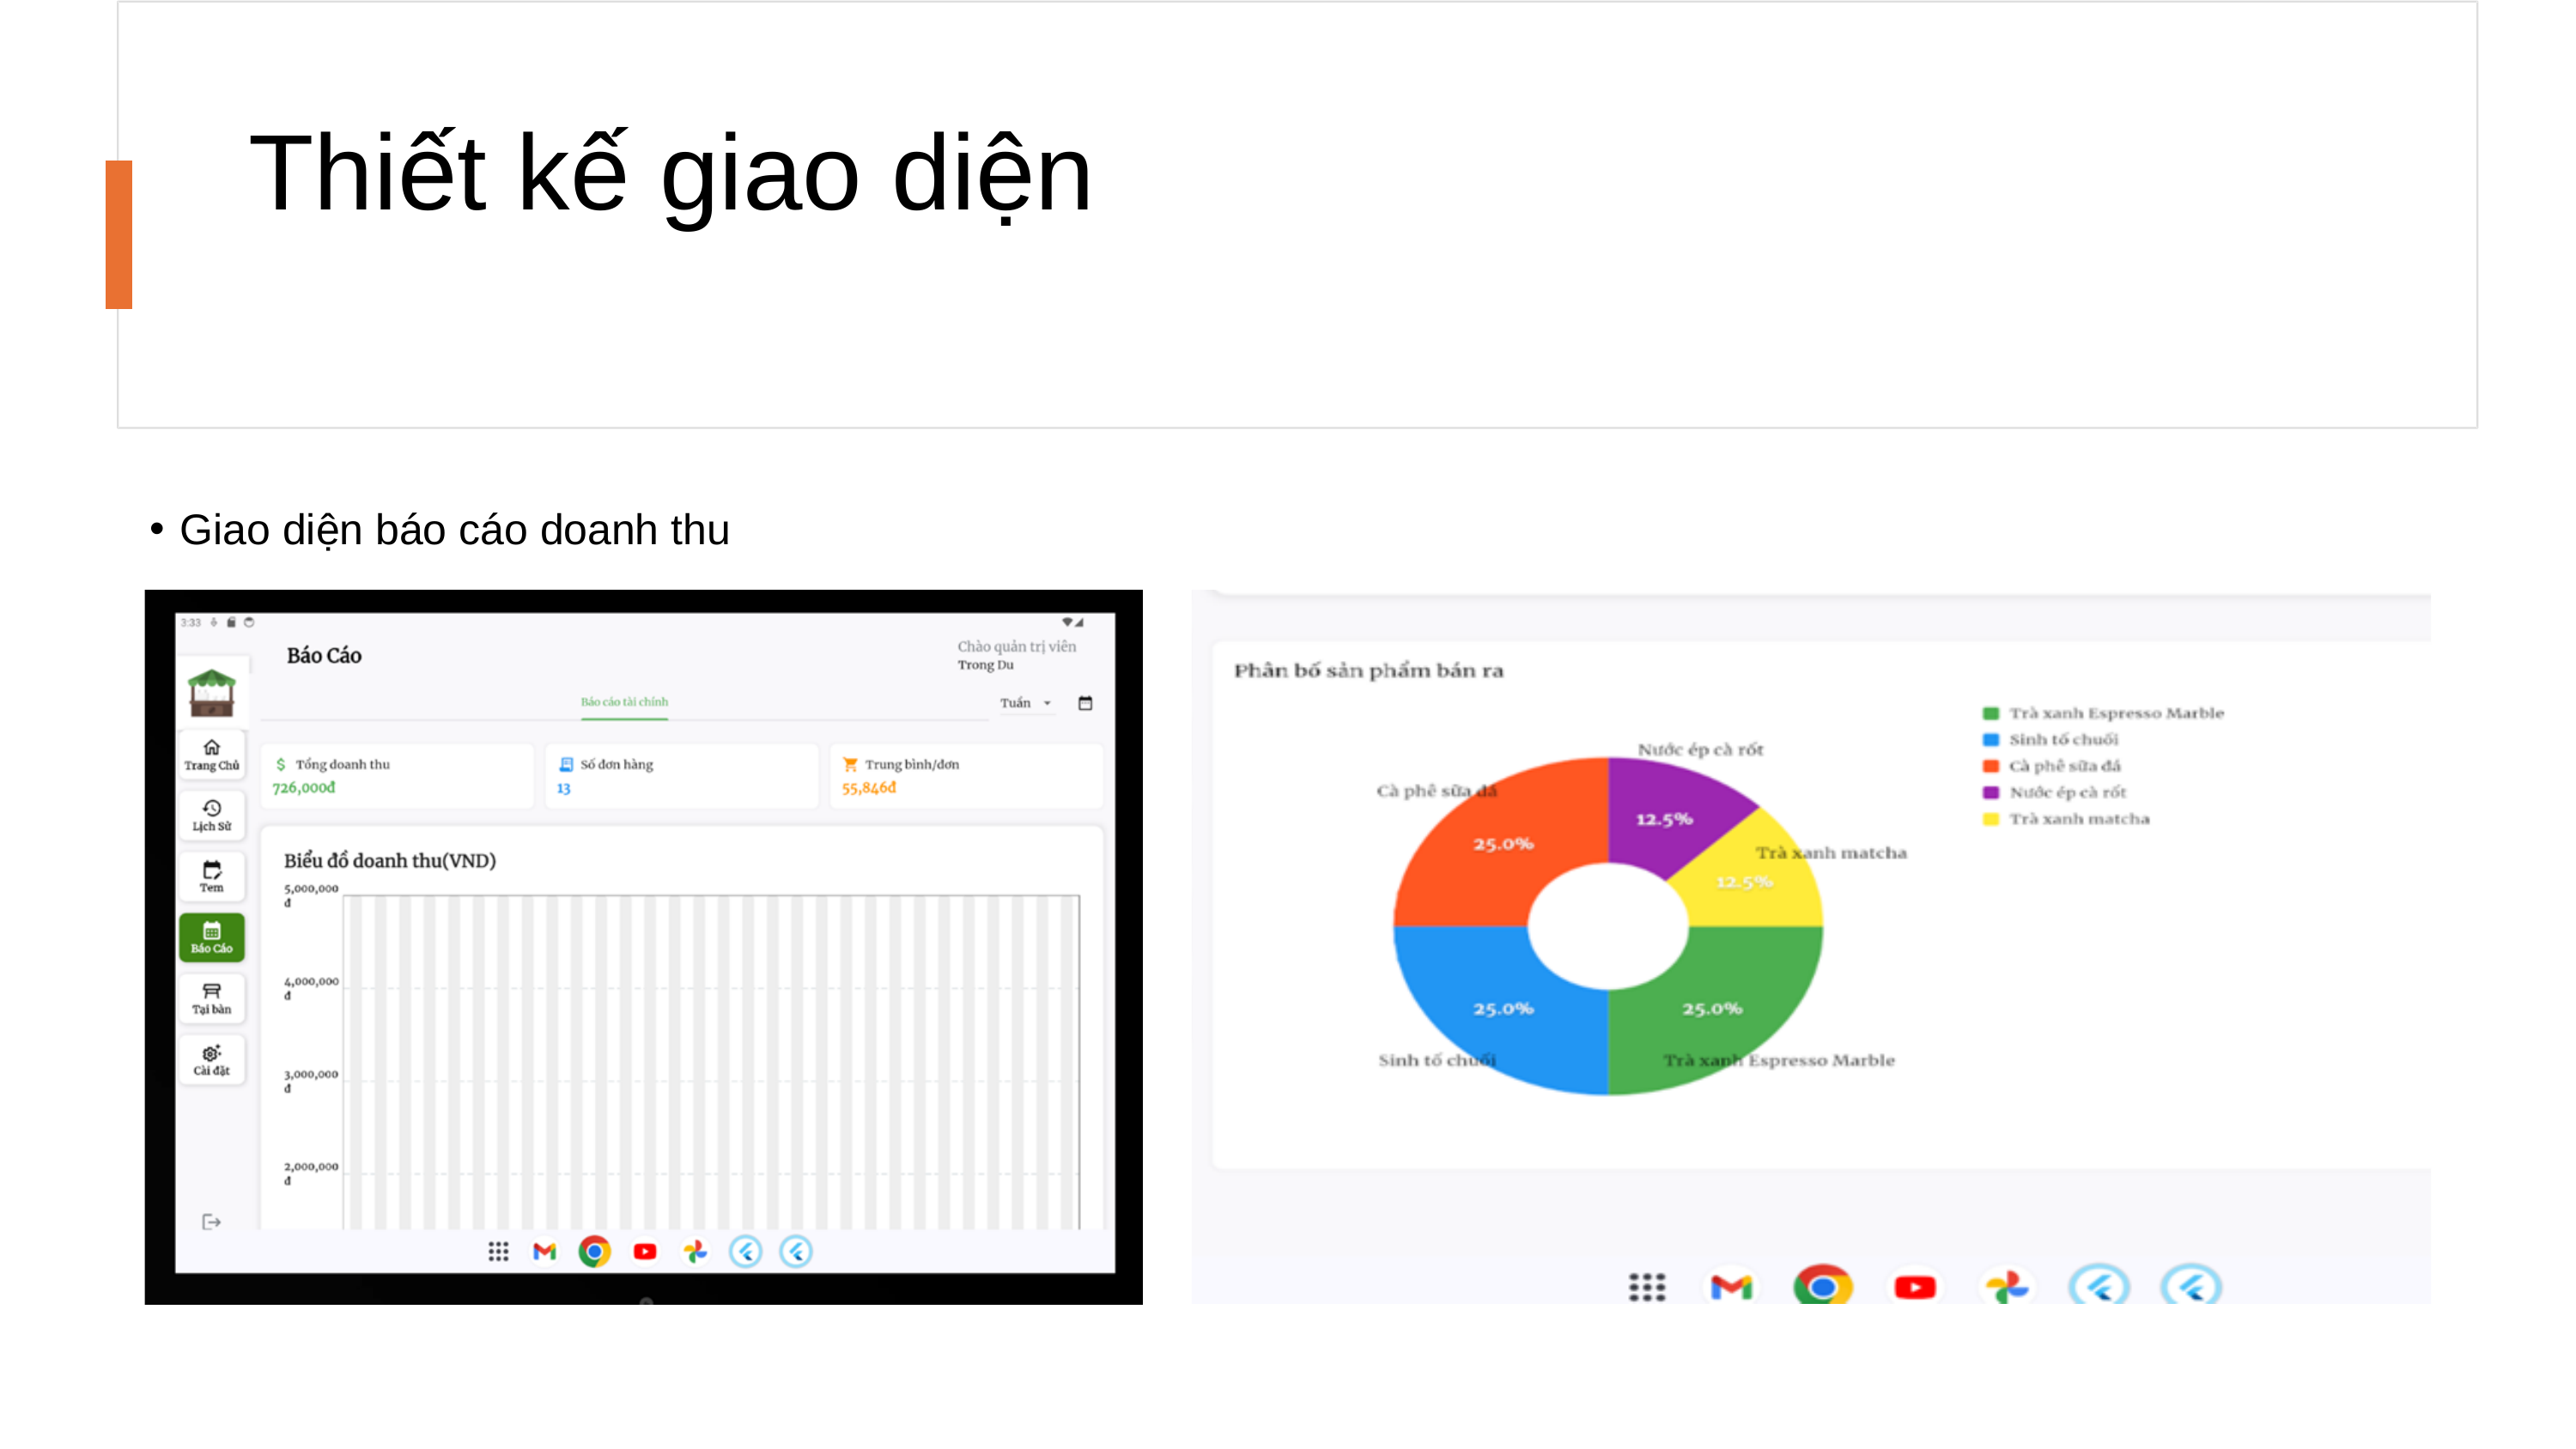

Thiết kế giao diện

Giao diện báo cáo doanh thu